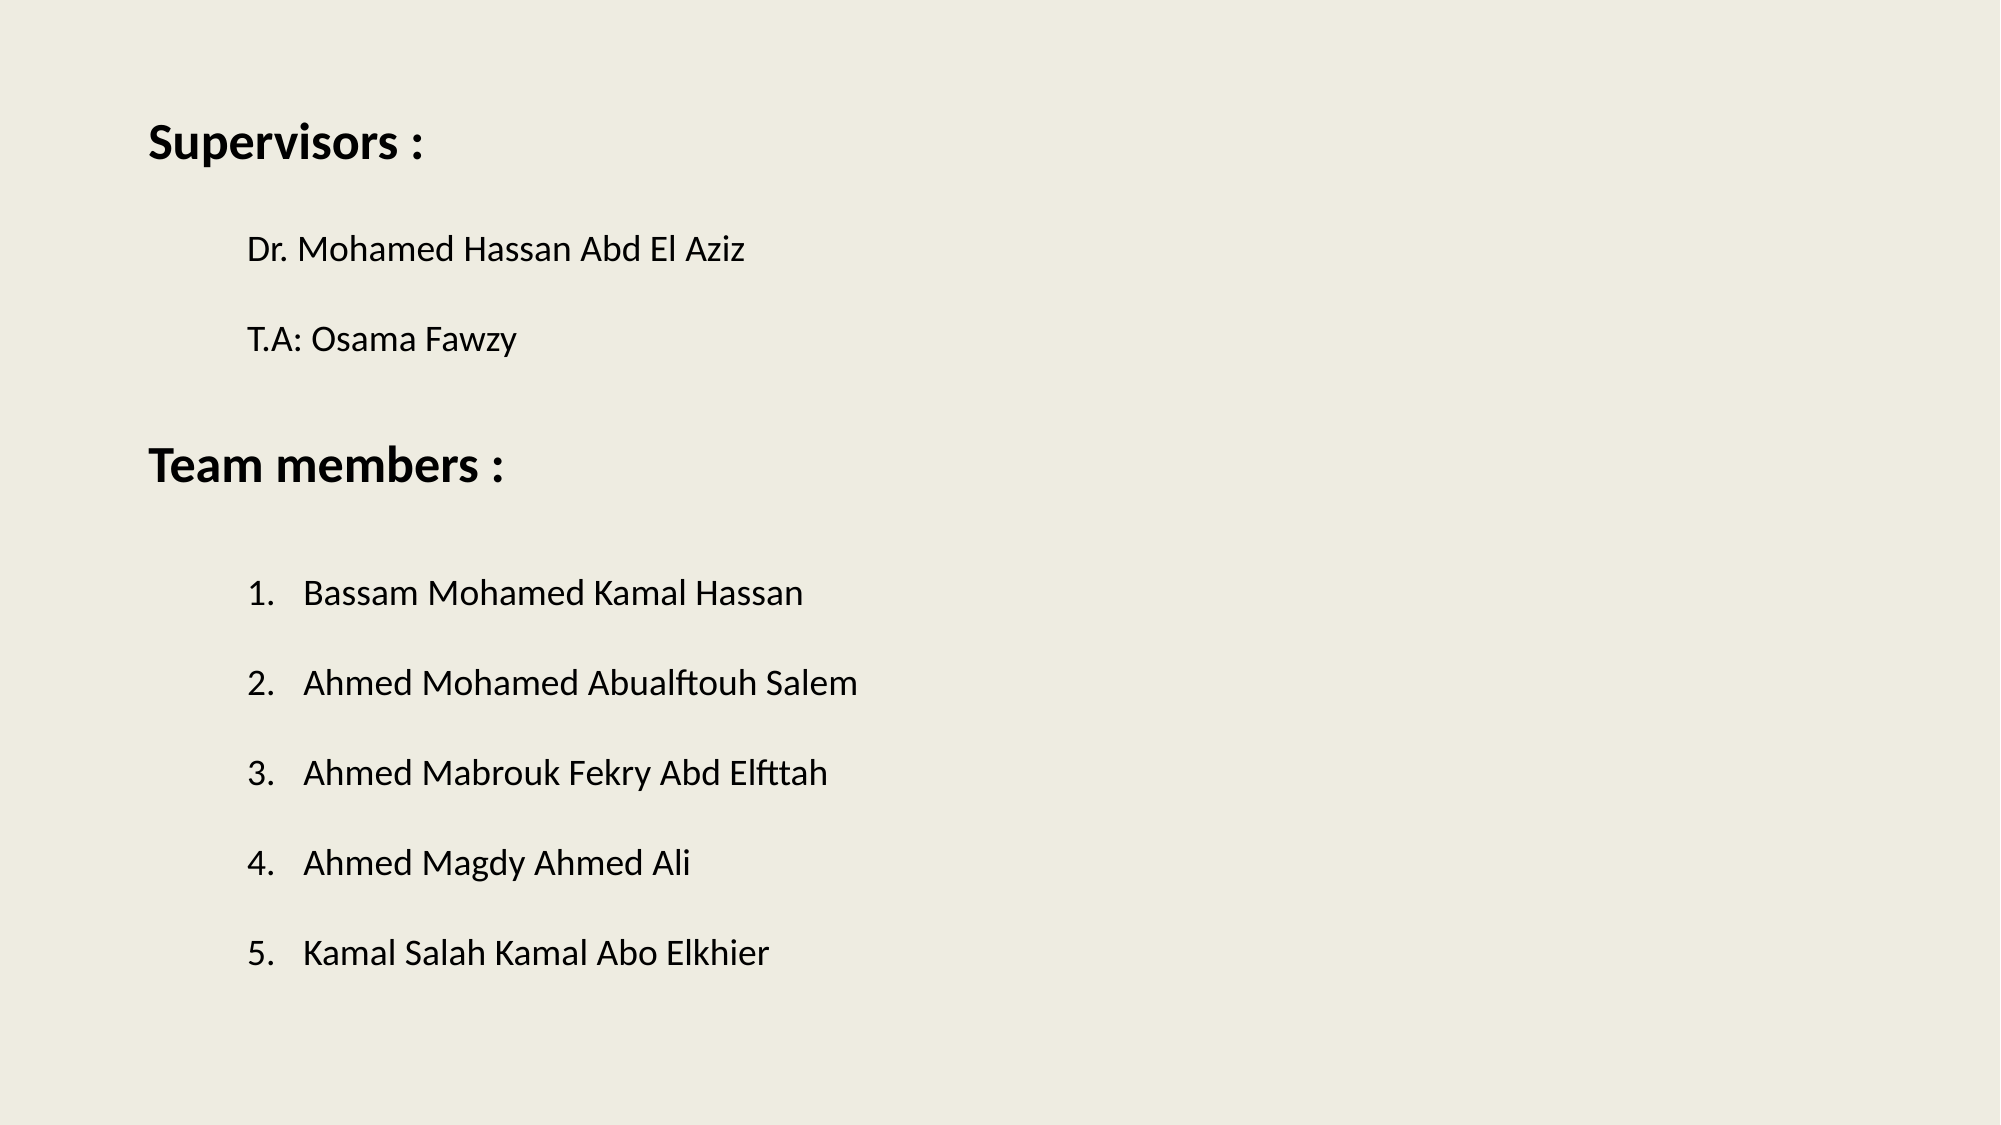

Supervisors :
Dr. Mohamed Hassan Abd El Aziz

T.A: Osama Fawzy
Team members :

Bassam Mohamed Kamal Hassan

Ahmed Mohamed Abualftouh Salem

Ahmed Mabrouk Fekry Abd Elfttah

Ahmed Magdy Ahmed Ali
Kamal Salah Kamal Abo Elkhier